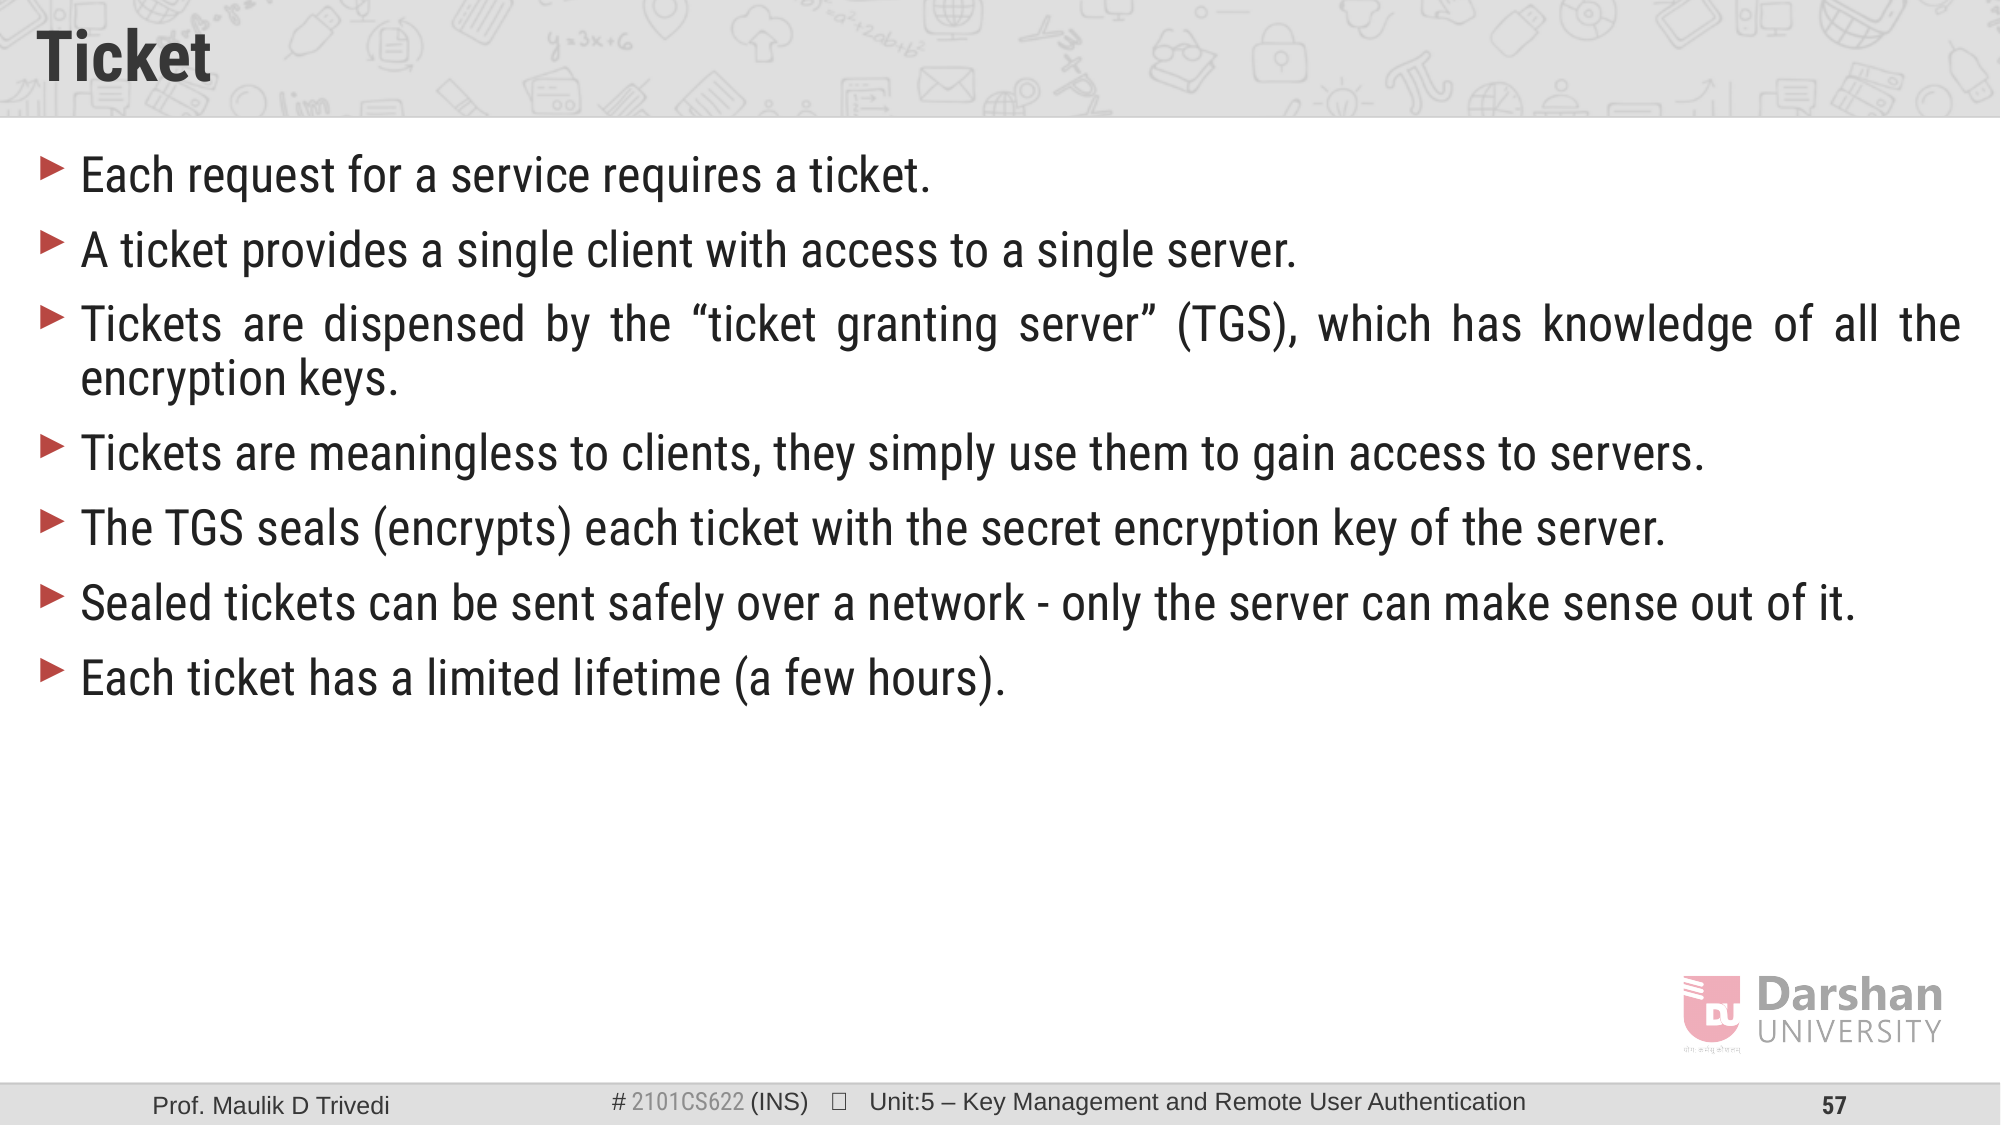

# Ticket
Each request for a service requires a ticket.
A ticket provides a single client with access to a single server.
Tickets are dispensed by the “ticket granting server” (TGS), which has knowledge of all the encryption keys.
Tickets are meaningless to clients, they simply use them to gain access to servers.
The TGS seals (encrypts) each ticket with the secret encryption key of the server.
Sealed tickets can be sent safely over a network - only the server can make sense out of it.
Each ticket has a limited lifetime (a few hours).